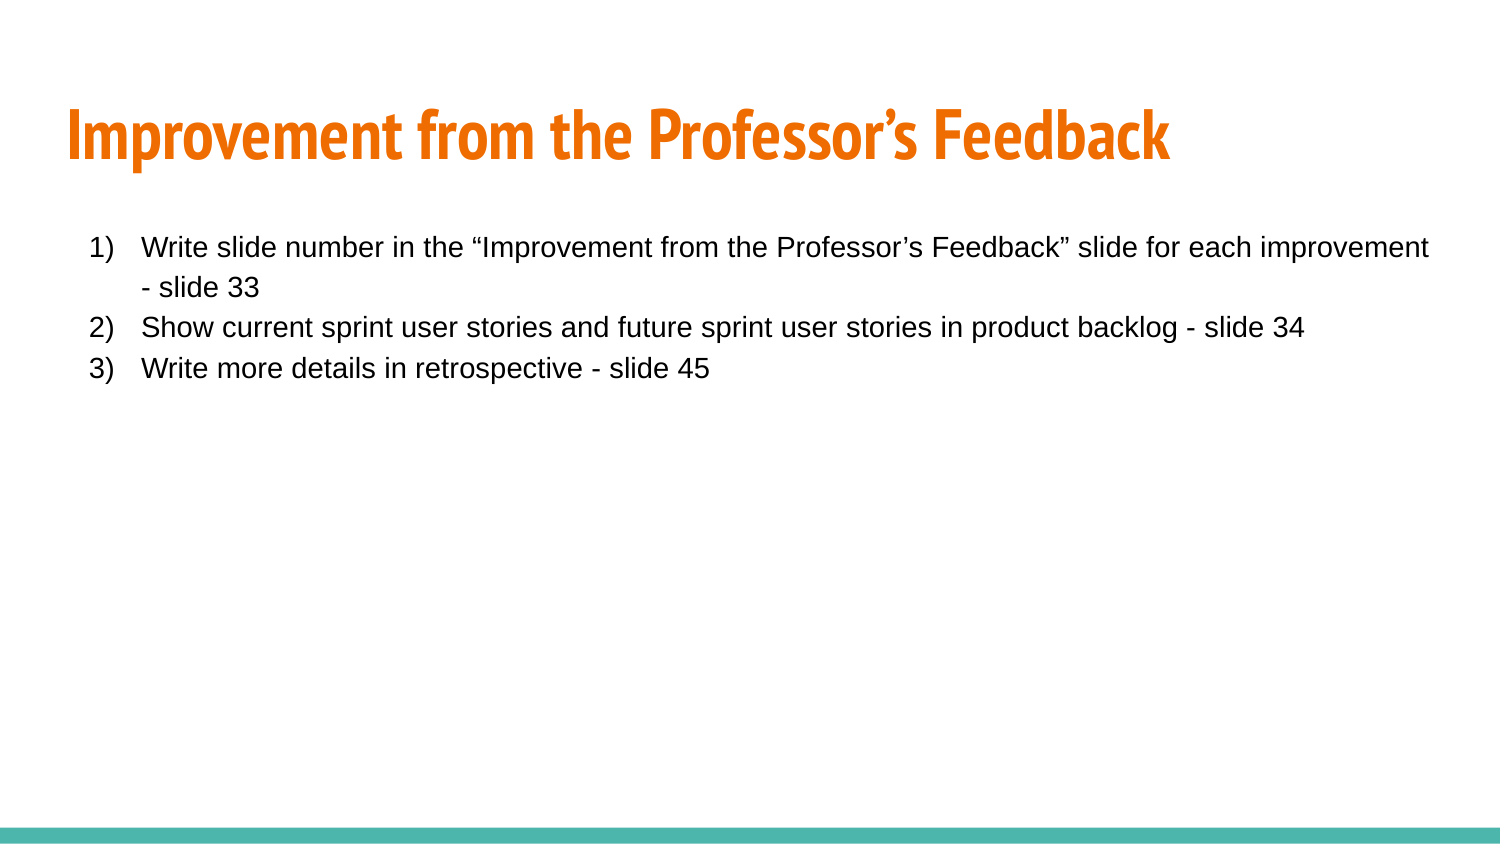

# Improvement from the Professor’s Feedback
Write slide number in the “Improvement from the Professor’s Feedback” slide for each improvement - slide 33
Show current sprint user stories and future sprint user stories in product backlog - slide 34
Write more details in retrospective - slide 45